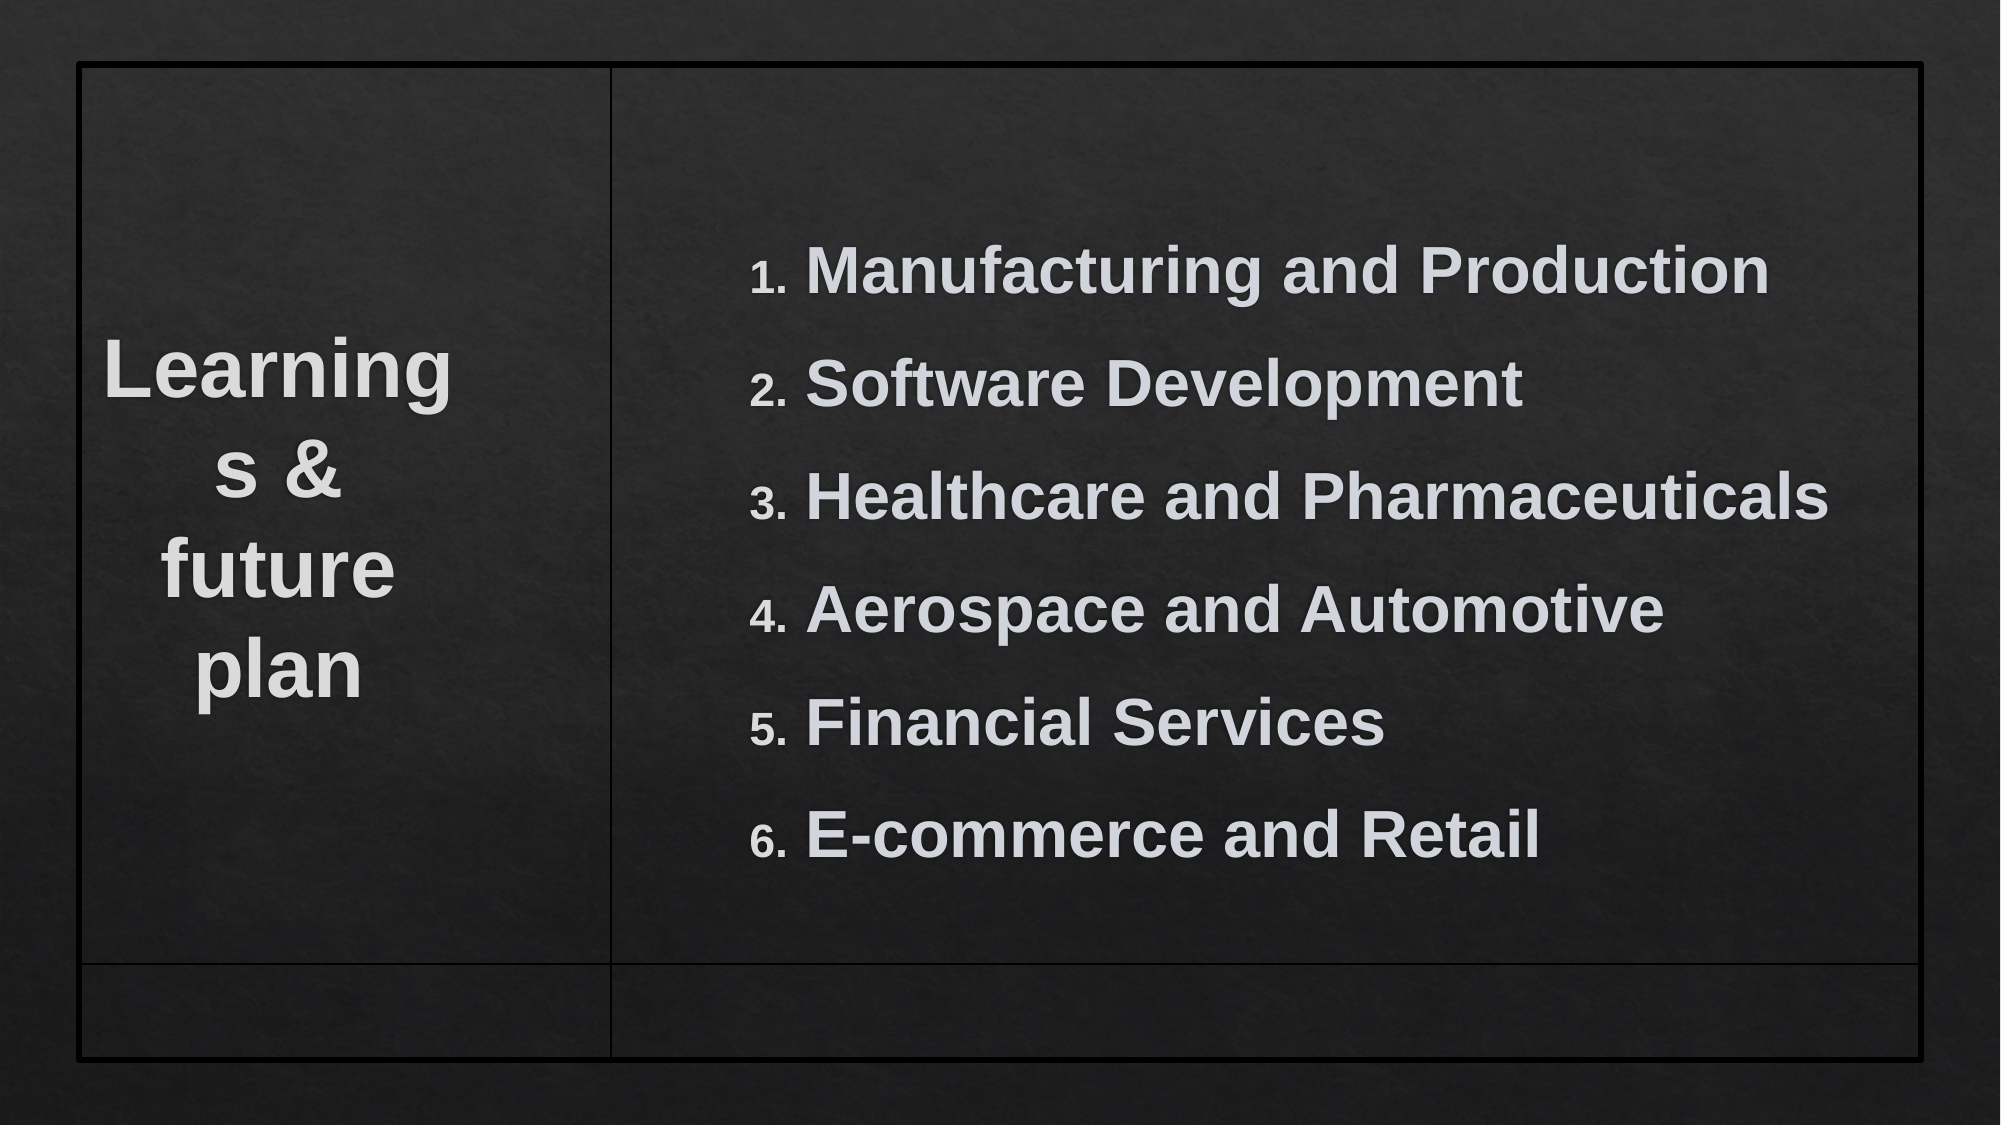

# Learnings & future plan
Manufacturing and Production
Software Development
Healthcare and Pharmaceuticals
Aerospace and Automotive
Financial Services
E-commerce and Retail

11